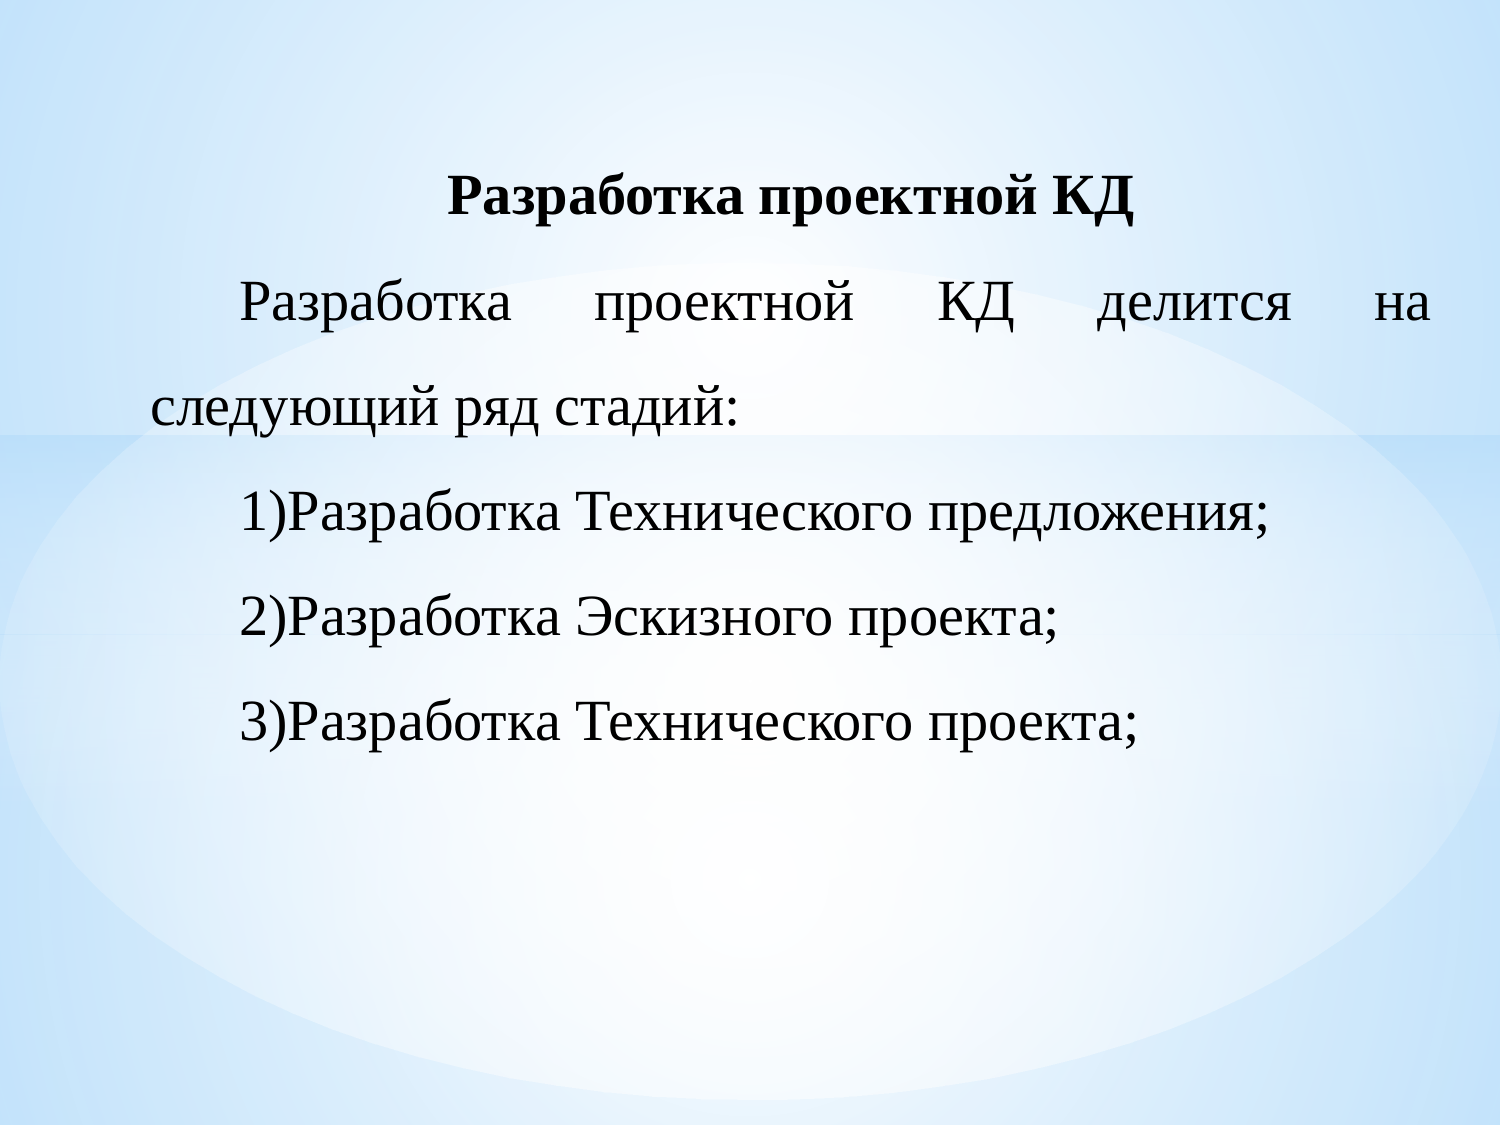

Разработка проектной КД
Разработка проектной КД делится на следующий ряд стадий:
Разработка Технического предложения;
Разработка Эскизного проекта;
Разработка Технического проекта;